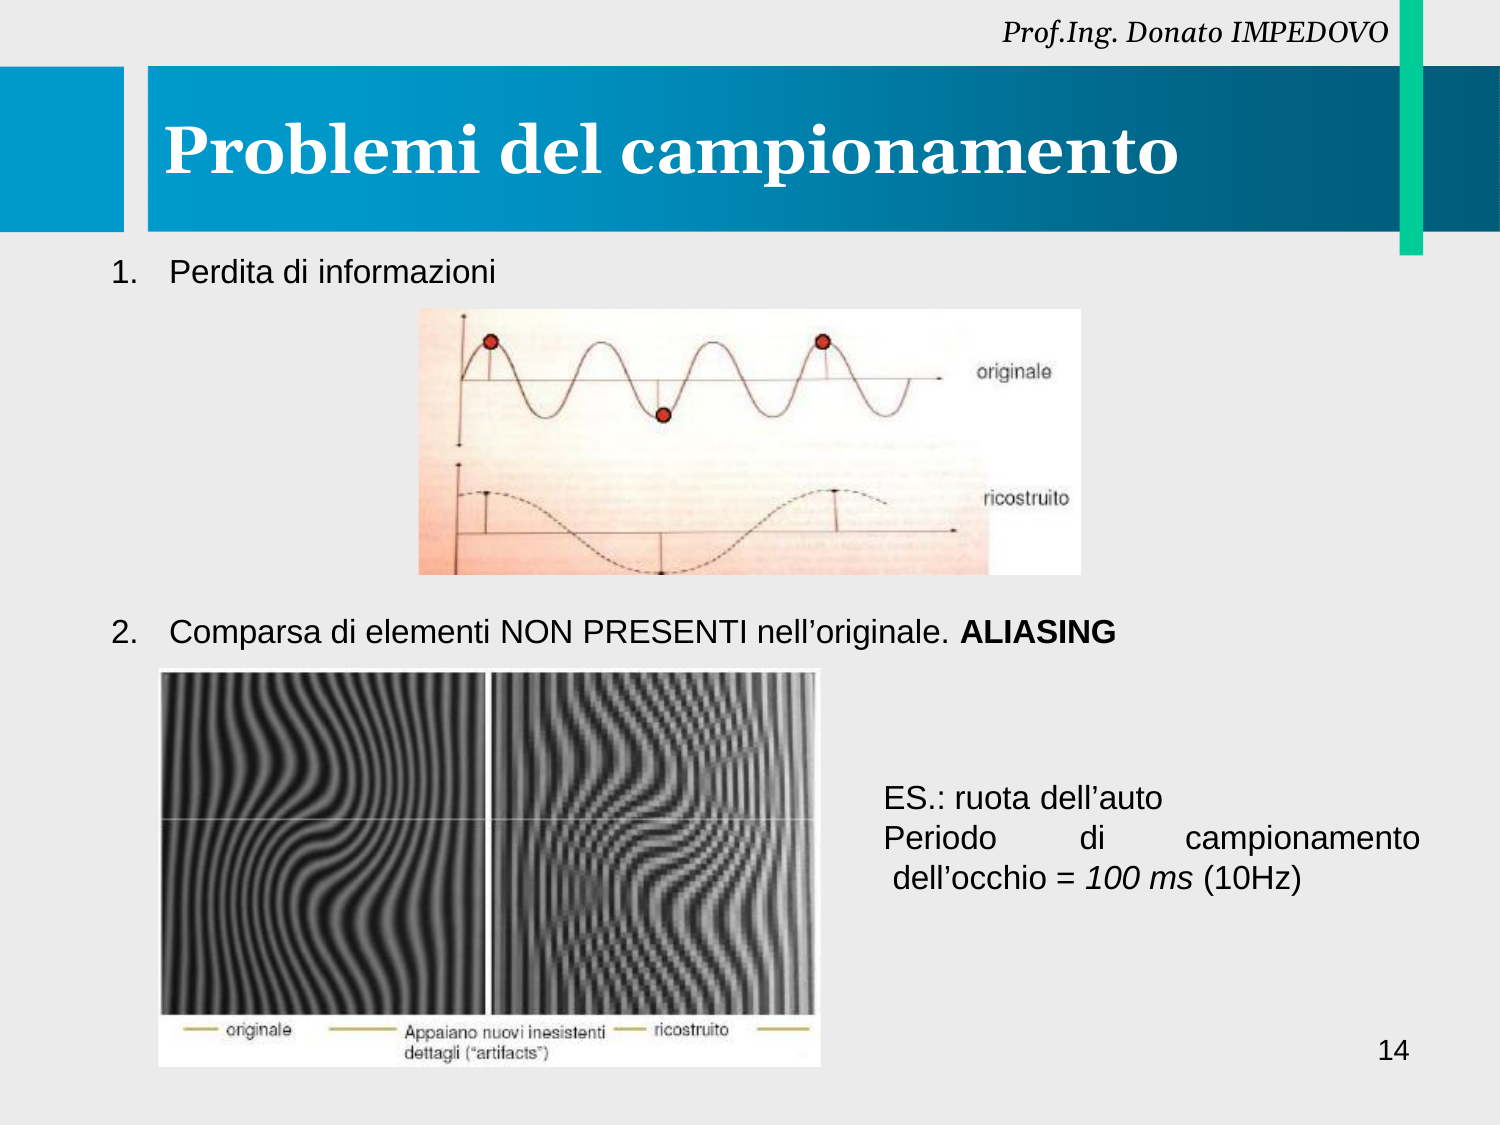

Prof.Ing. Donato IMPEDOVO
# Problemi del campionamento

1.	Perdita di informazioni

2.	Comparsa di elementi NON PRESENTI nell’originale. ALIASING

ES.: ruota dell’auto
Periodo	di	campionamento  dell’occhio = 100 ms (10Hz)
14